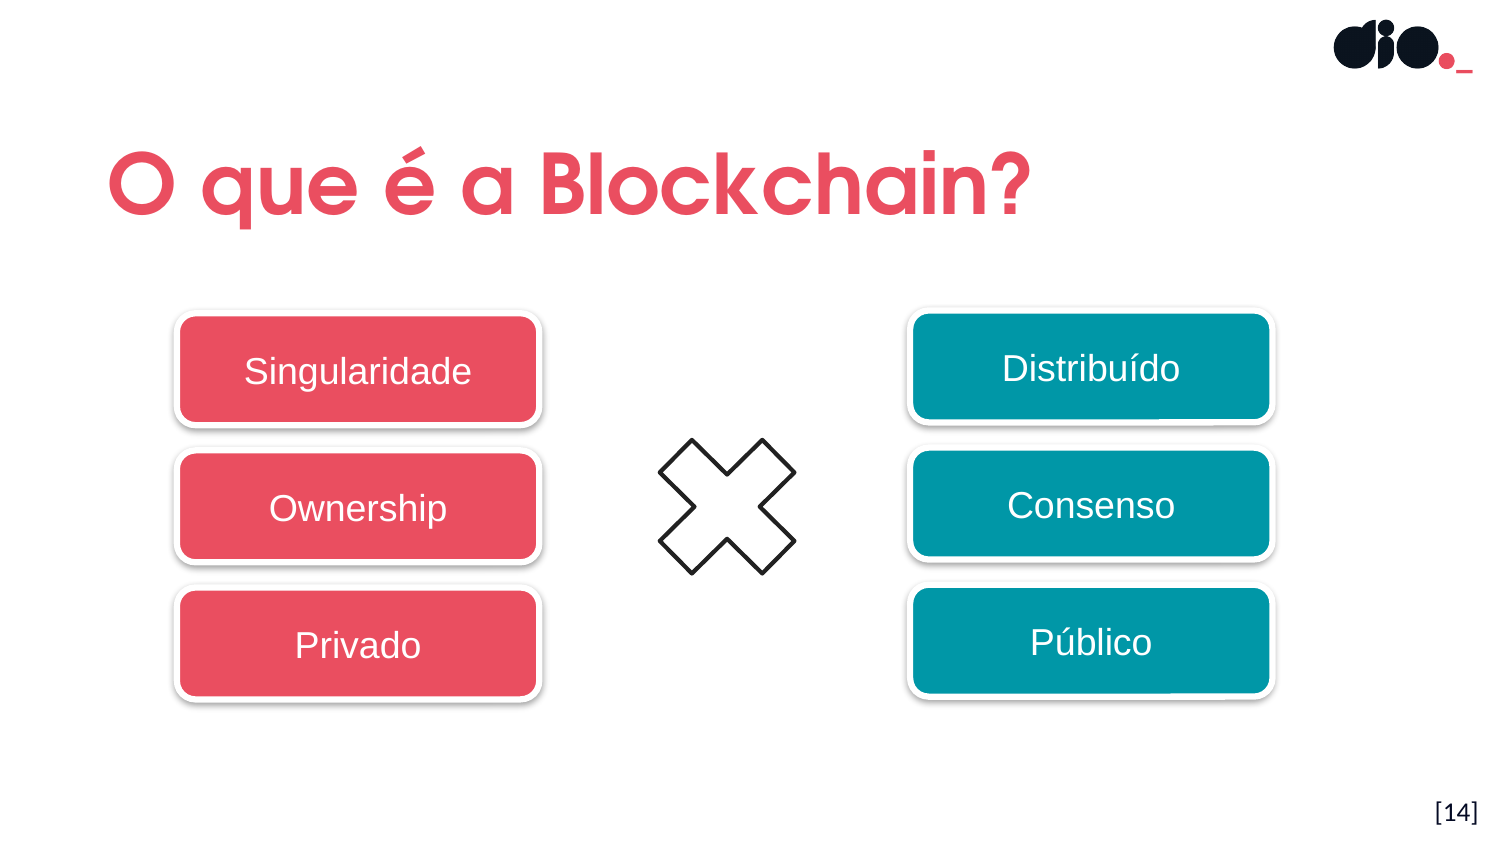

O que é a Blockchain?
Distribuído
Singularidade

Consenso
Ownership
Público
Privado
[14]